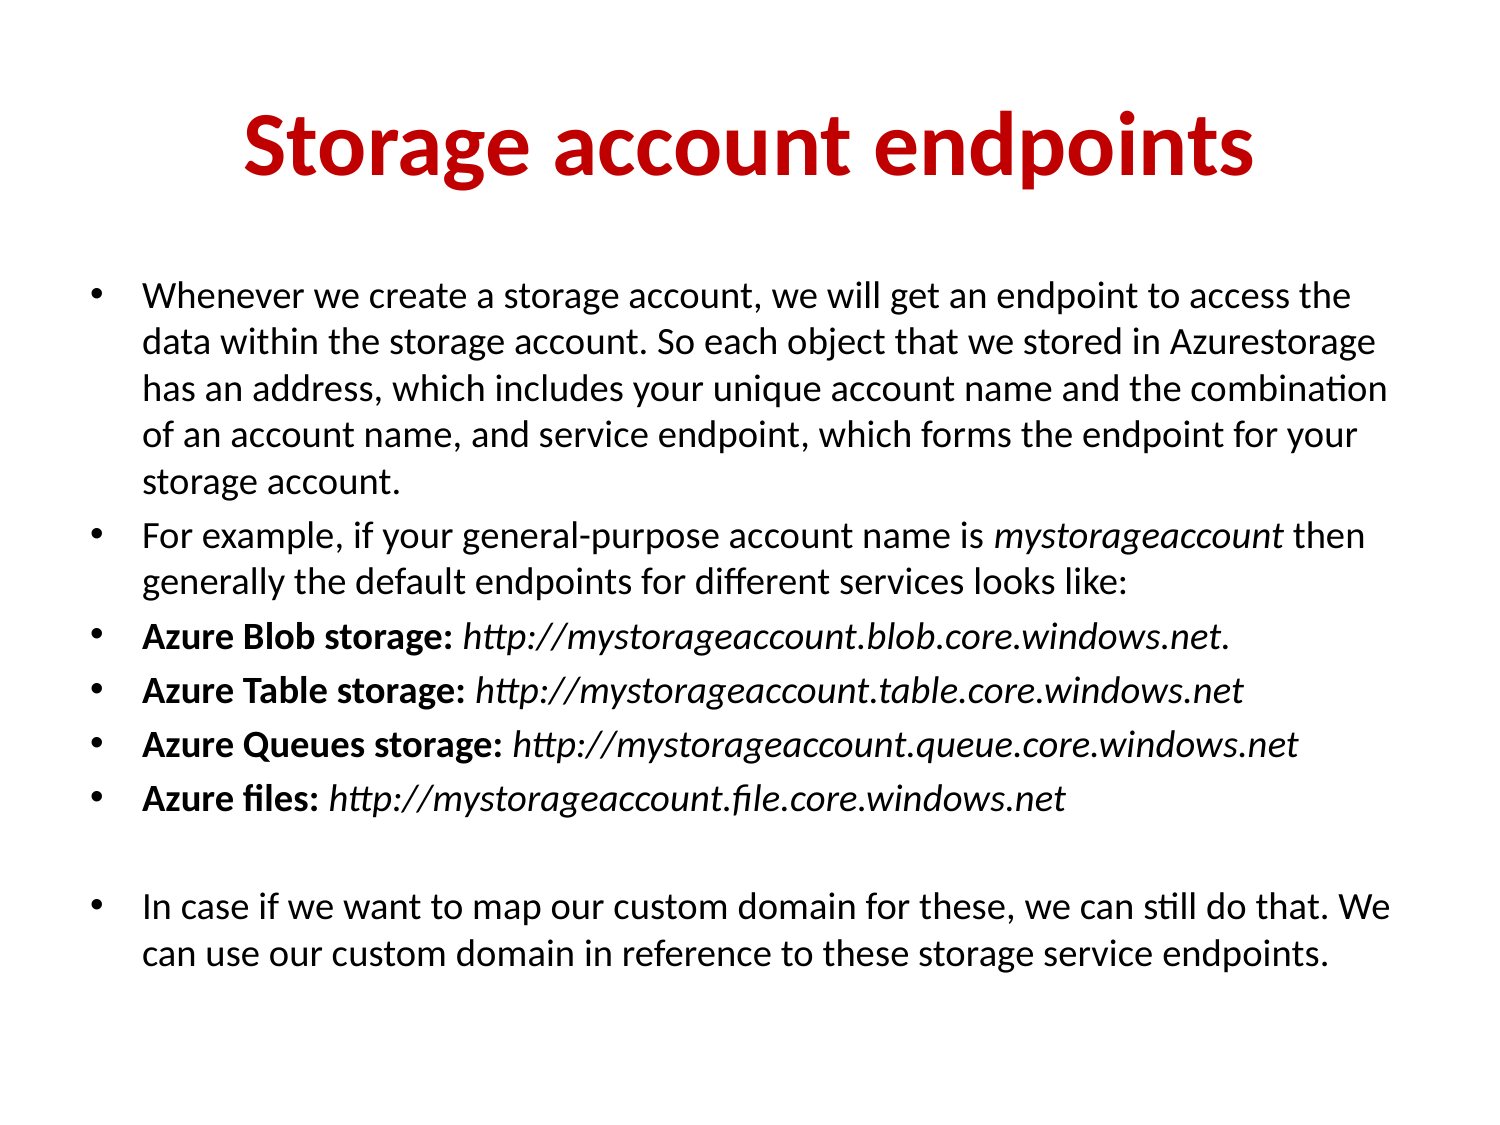

# Storage account endpoints
Whenever we create a storage account, we will get an endpoint to access the data within the storage account. So each object that we stored in Azurestorage has an address, which includes your unique account name and the combination of an account name, and service endpoint, which forms the endpoint for your storage account.
For example, if your general-purpose account name is mystorageaccount then generally the default endpoints for different services looks like:
Azure Blob storage: http://mystorageaccount.blob.core.windows.net.
Azure Table storage: http://mystorageaccount.table.core.windows.net
Azure Queues storage: http://mystorageaccount.queue.core.windows.net
Azure files: http://mystorageaccount.file.core.windows.net

In case if we want to map our custom domain for these, we can still do that. We can use our custom domain in reference to these storage service endpoints.